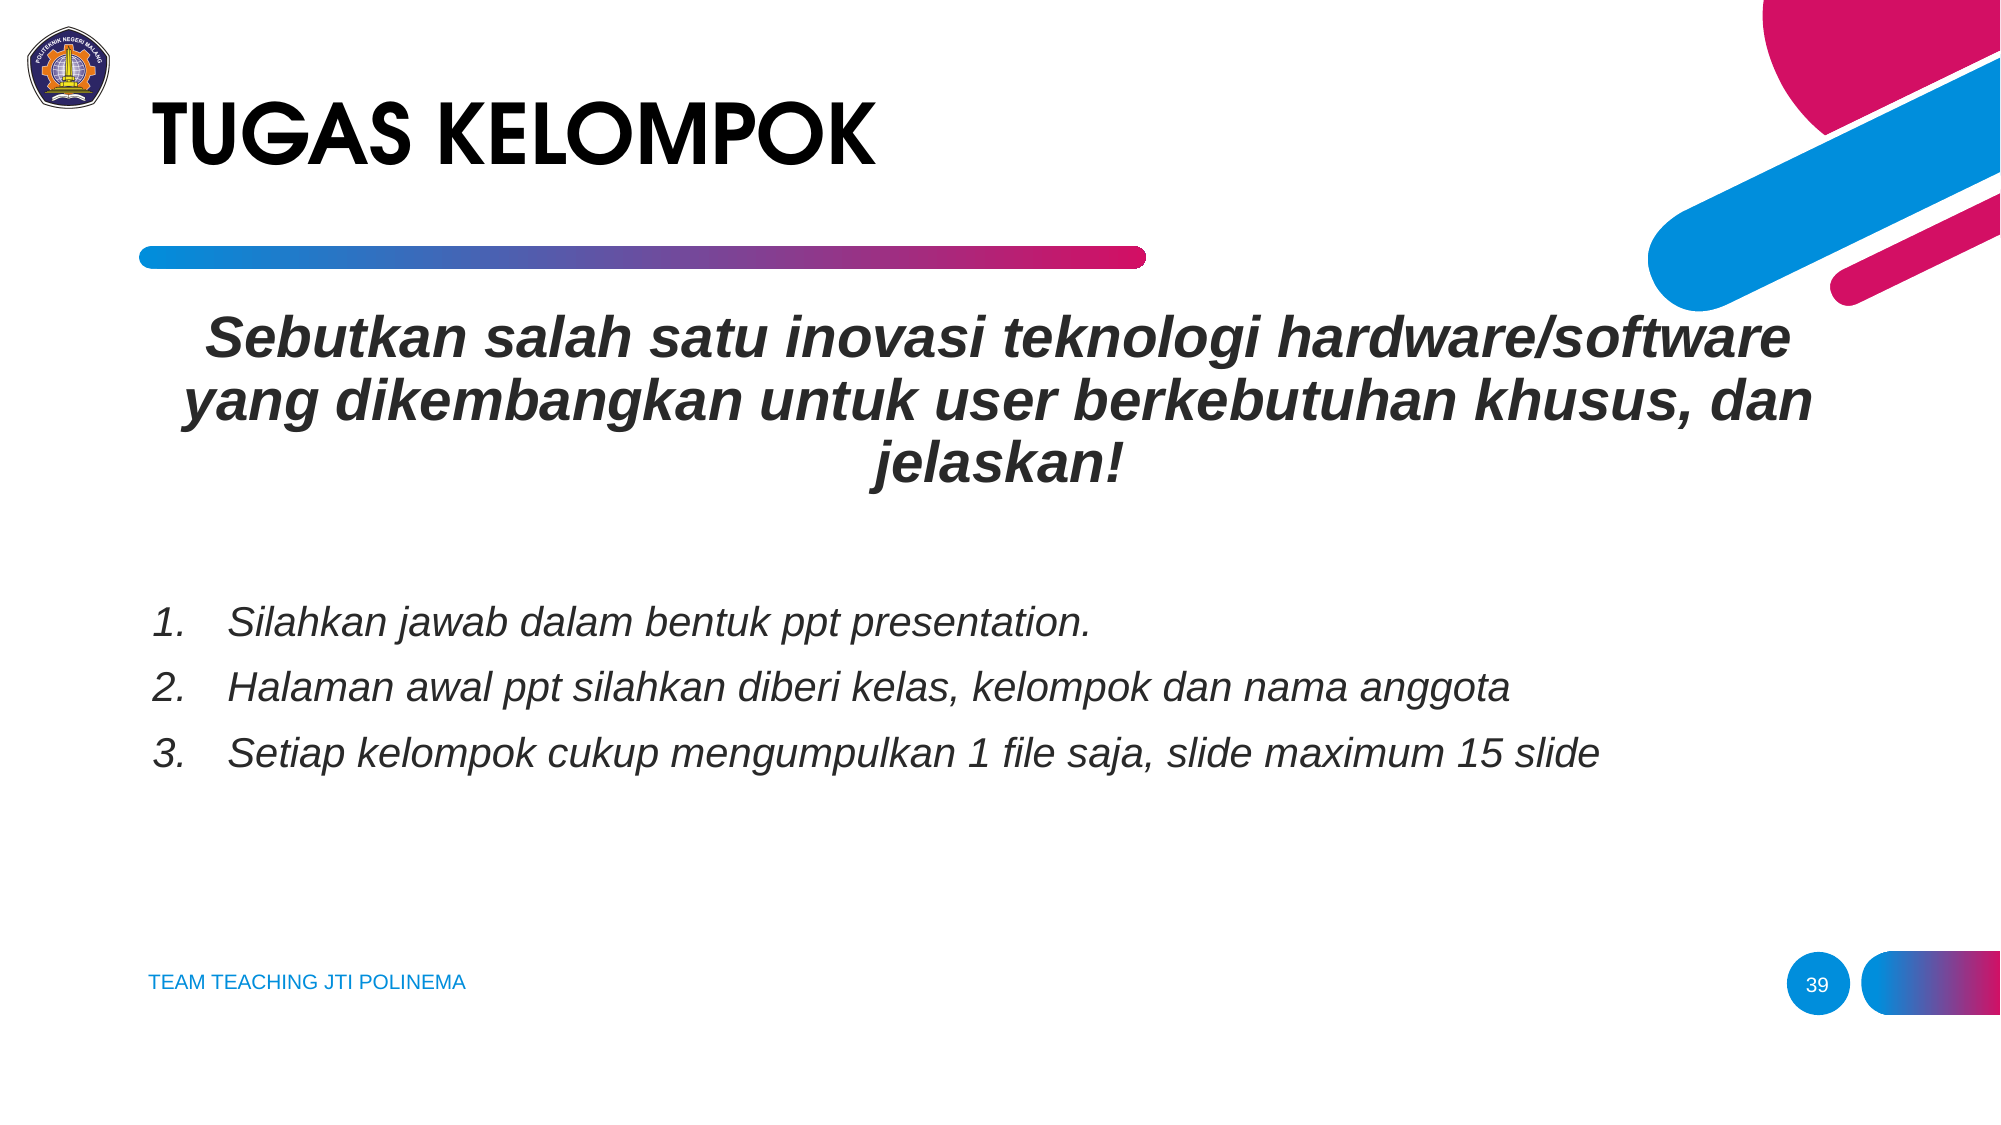

# TUGAS KELOMPOK
Sebutkan salah satu inovasi teknologi hardware/software yang dikembangkan untuk user berkebutuhan khusus, dan jelaskan!

Silahkan jawab dalam bentuk ppt presentation.
Halaman awal ppt silahkan diberi kelas, kelompok dan nama anggota
Setiap kelompok cukup mengumpulkan 1 file saja, slide maximum 15 slide

TEAM TEACHING JTI POLINEMA
39